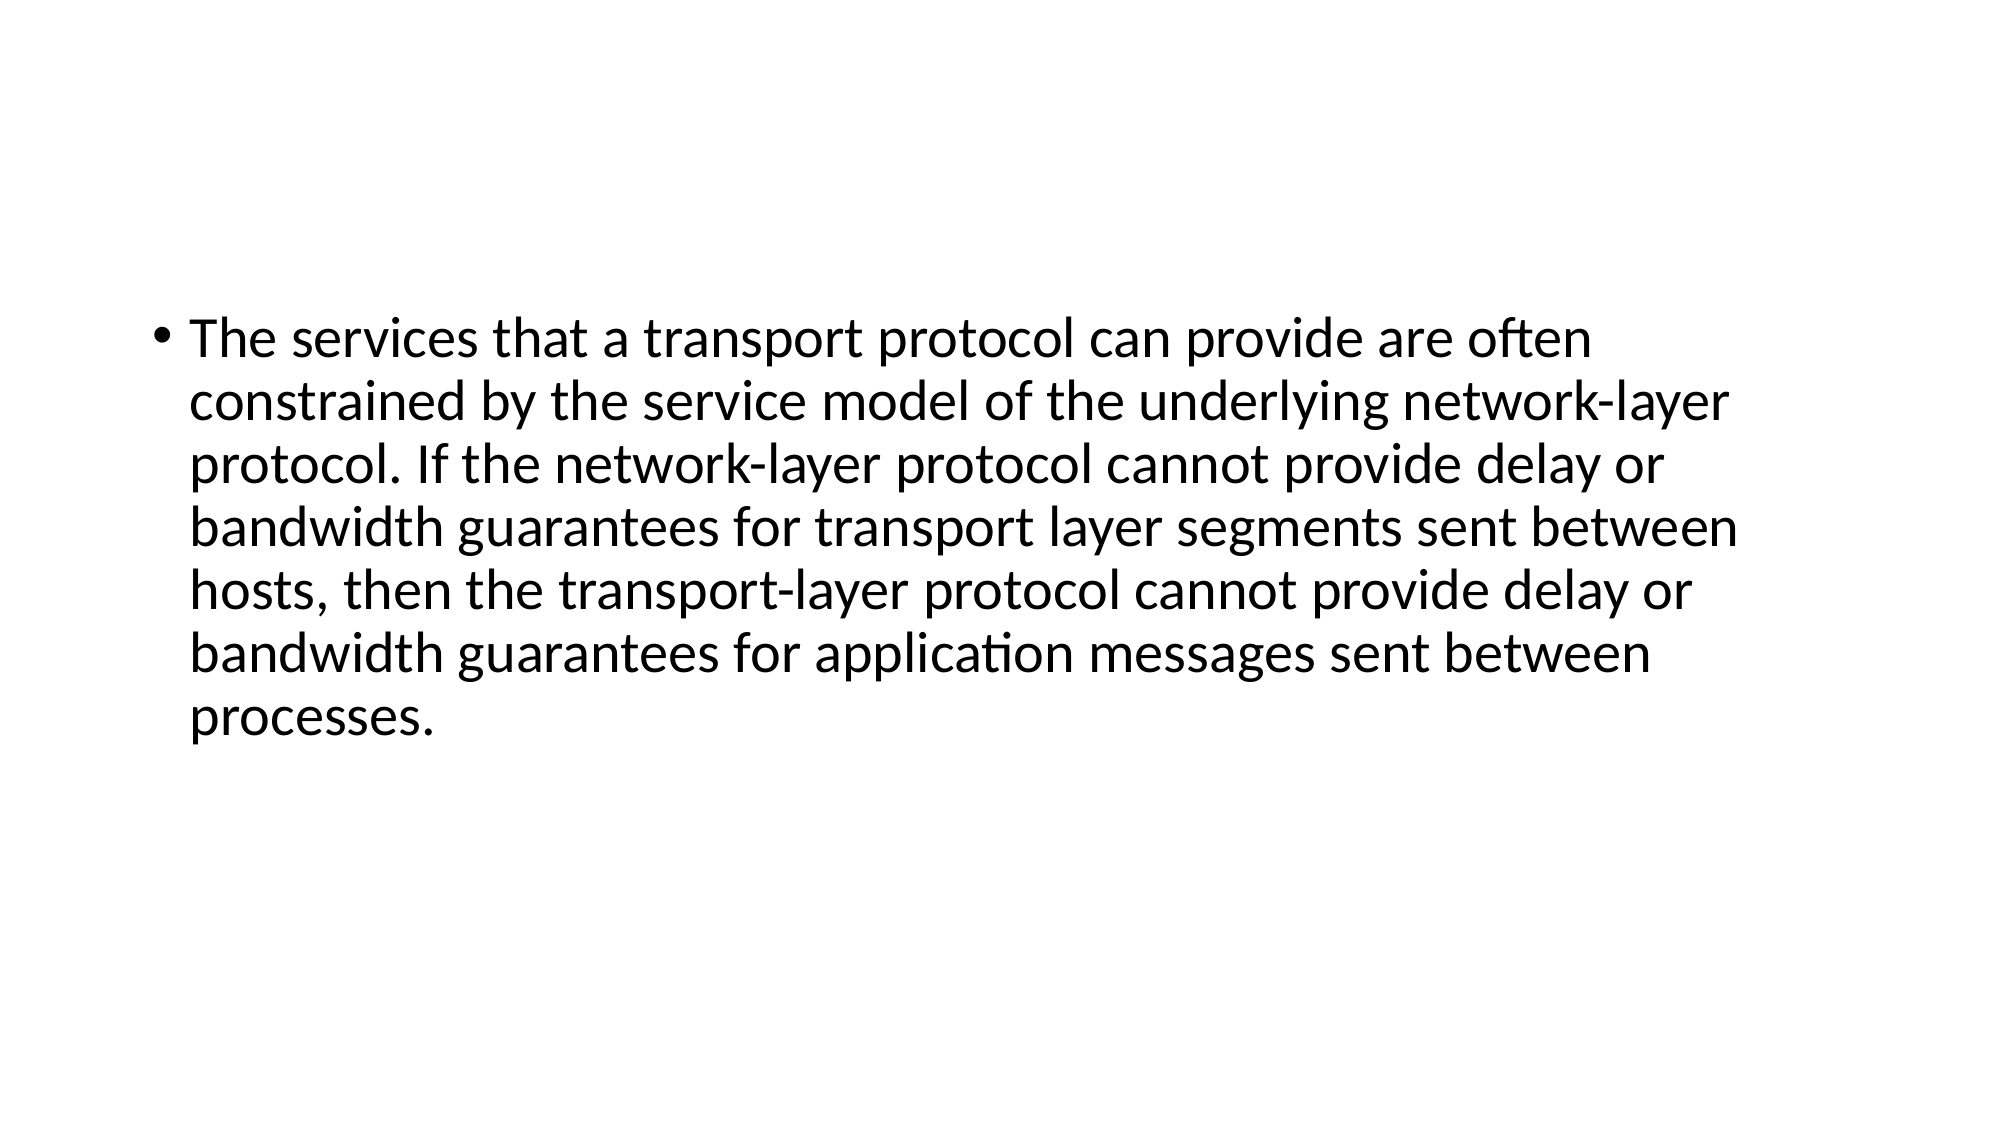

The services that a transport protocol can provide are often constrained by the service model of the underlying network-layer protocol. If the network-layer protocol cannot provide delay or bandwidth guarantees for transport layer segments sent between hosts, then the transport-layer protocol cannot provide delay or bandwidth guarantees for application messages sent between processes.